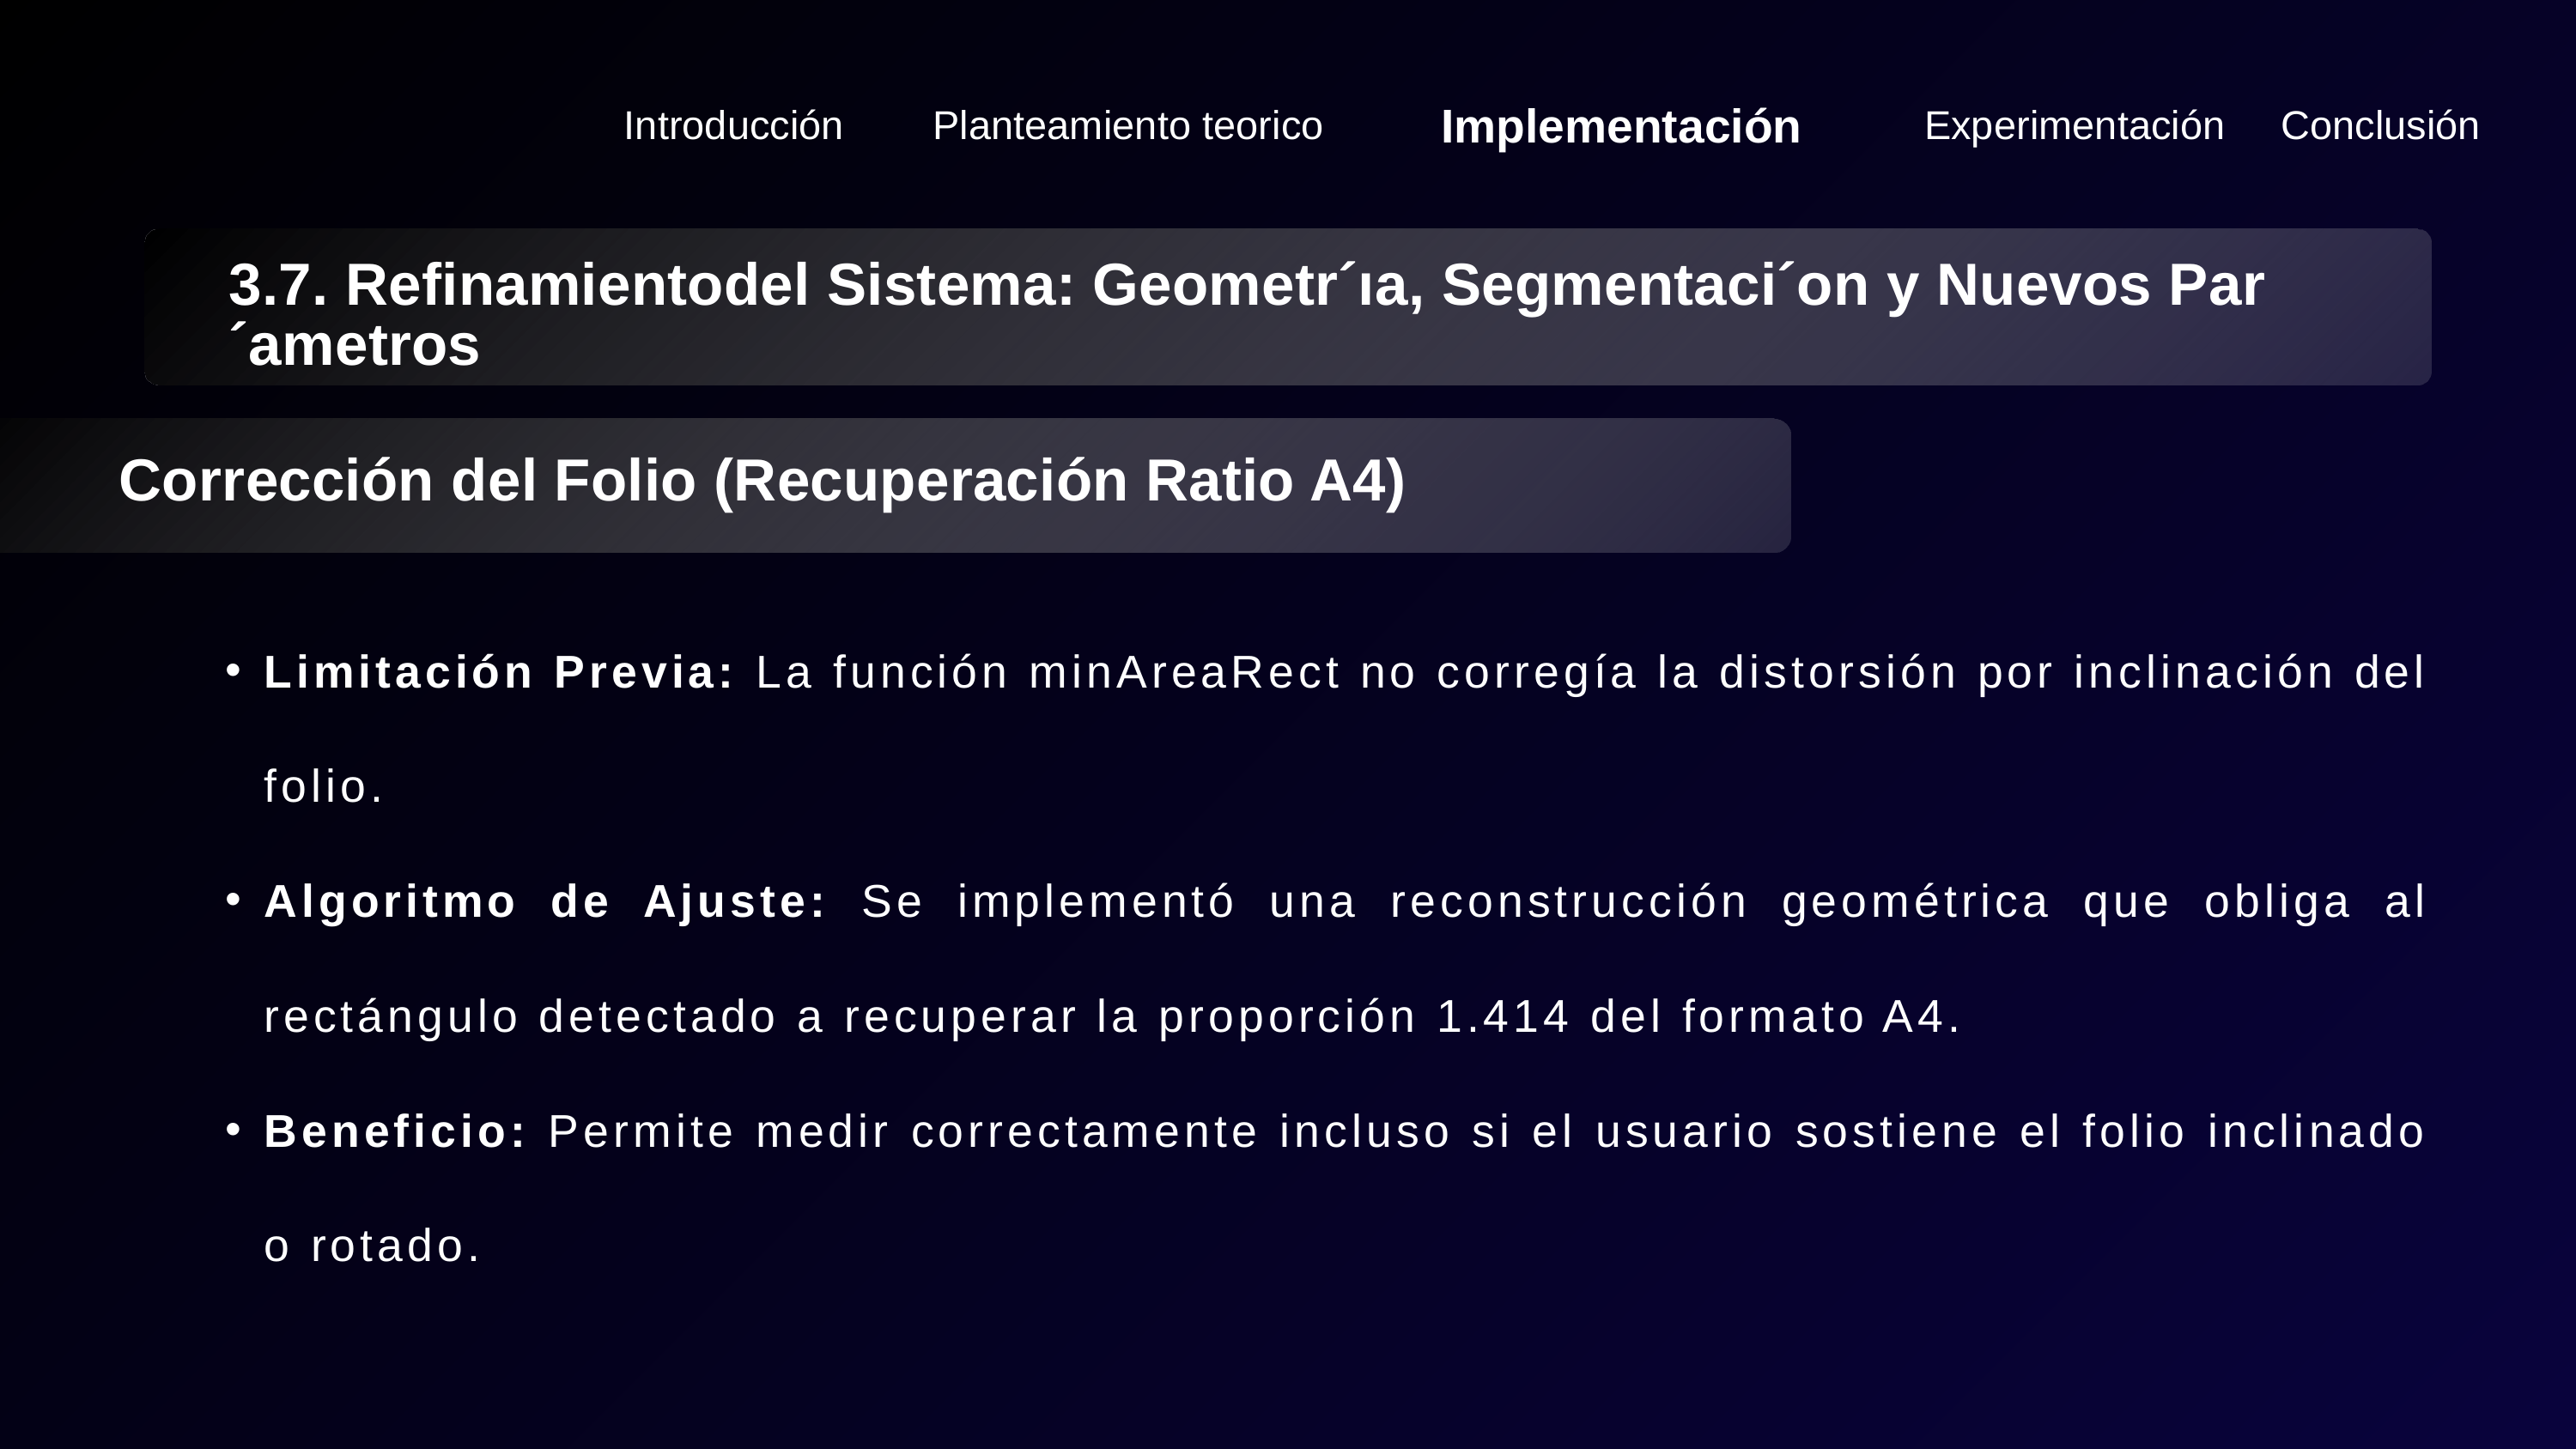

Implementación
Introducción
Conclusión
Planteamiento teorico
Experimentación

3.7. Refinamientodel Sistema: Geometr´ıa, Segmentaci´on y Nuevos Par´ametros

Corrección del Folio (Recuperación Ratio A4)
Limitación Previa: La función minAreaRect no corregía la distorsión por inclinación del folio.
Algoritmo de Ajuste: Se implementó una reconstrucción geométrica que obliga al rectángulo detectado a recuperar la proporción 1.414 del formato A4.
Beneficio: Permite medir correctamente incluso si el usuario sostiene el folio inclinado o rotado.